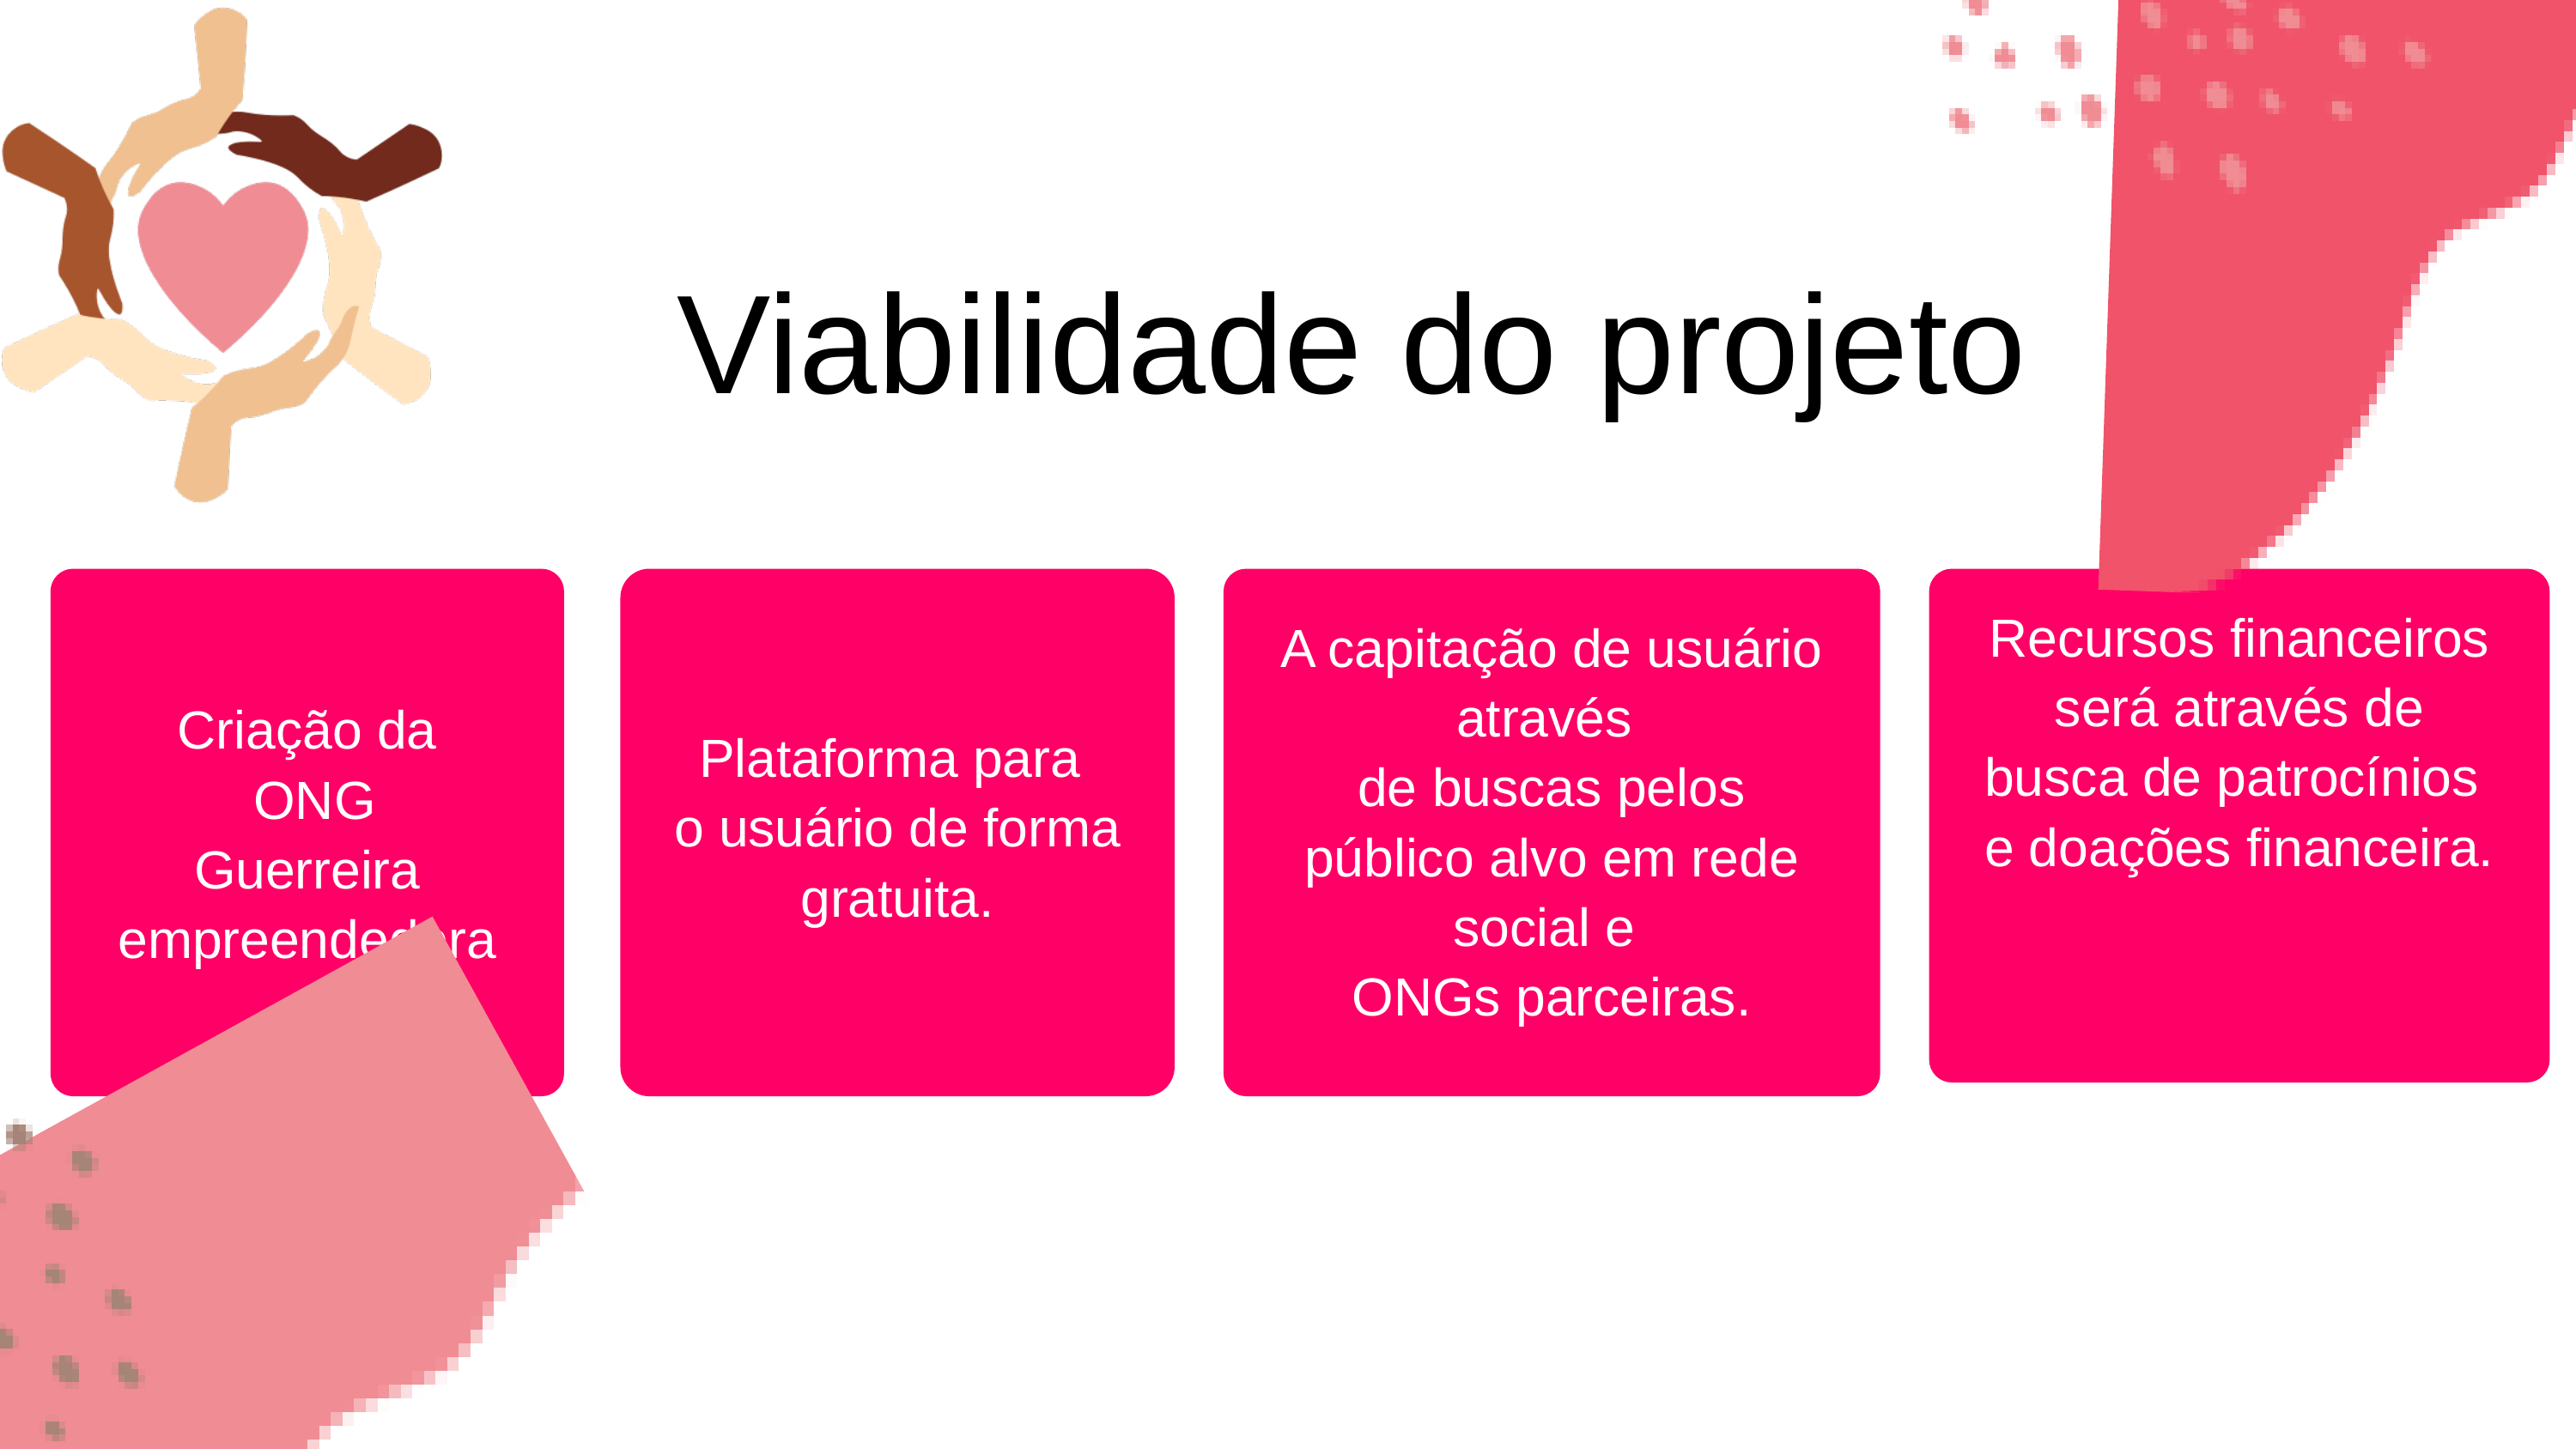

Viabilidade do projeto

A capitação de usuário através
de buscas pelos público alvo em rede social e
ONGs parceiras.

Recursos financeiros será através de busca de patrocínios
e doações financeira.
Criação da
 ONG
Guerreira empreendedora
Plataforma para
o usuário de forma gratuita.